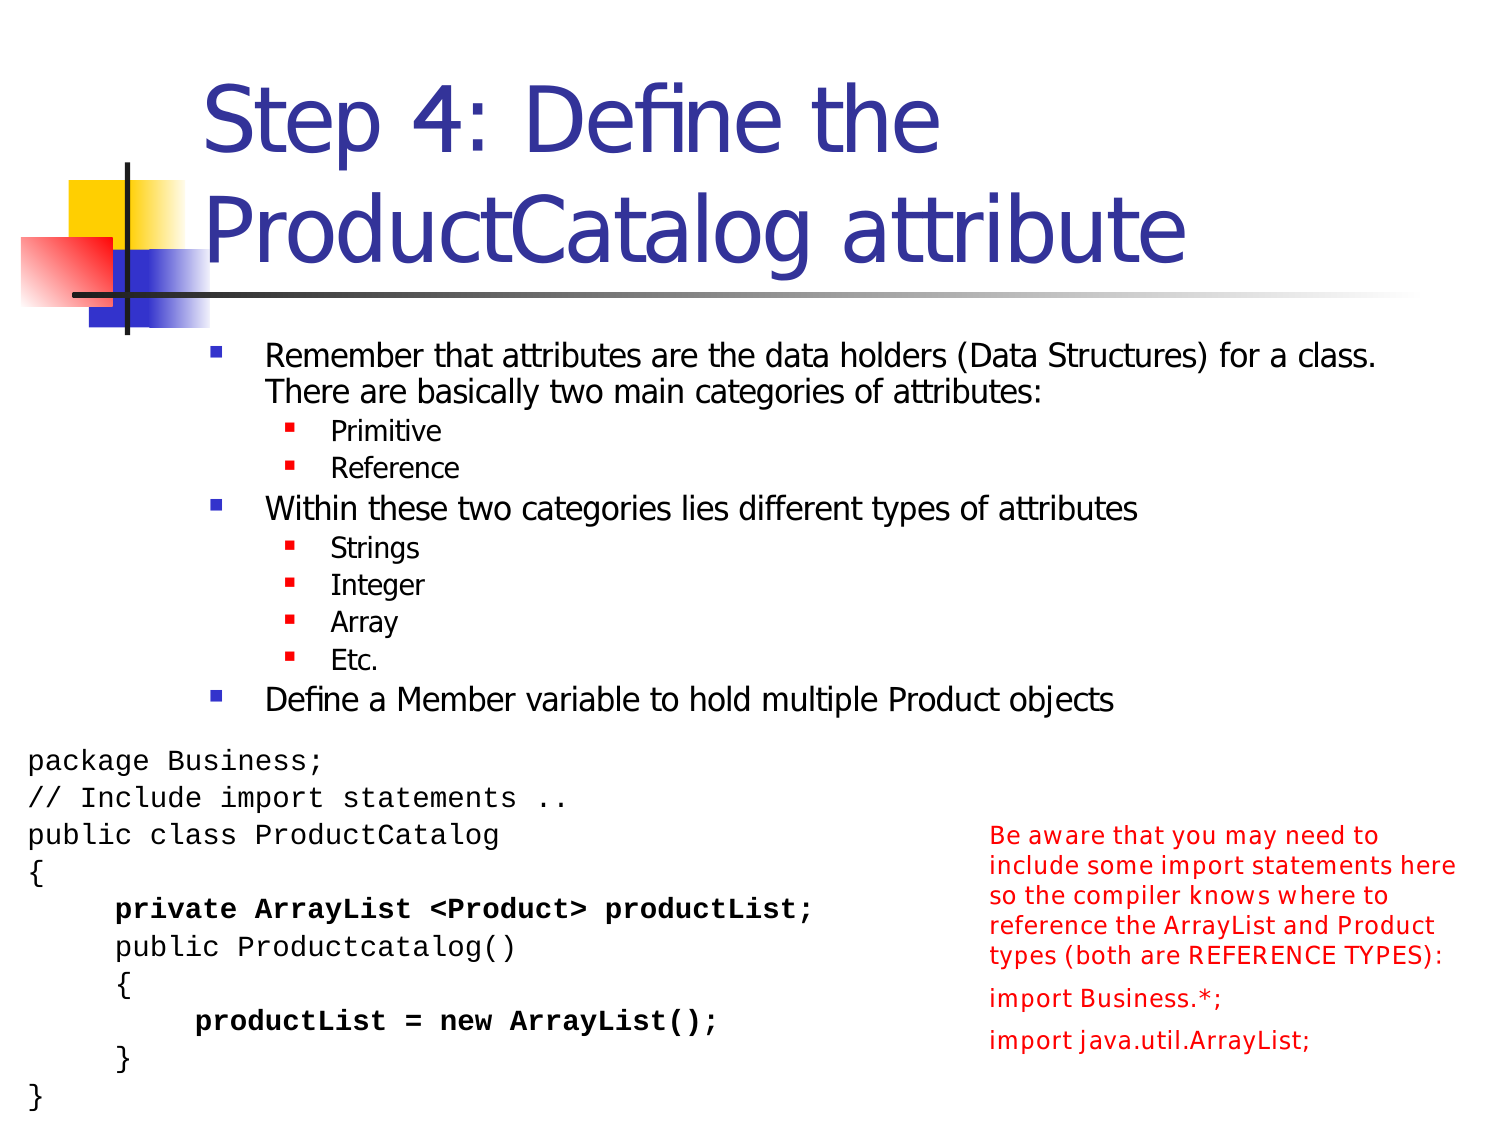

# Step 4: Define the ProductCatalog attribute
Remember that attributes are the data holders (Data Structures) for a class.  There are basically two main categories of attributes:
Primitive
Reference
Within these two categories lies different types of attributes
Strings
Integer
Array
Etc.
Define a Member variable to hold multiple Product objects

package Business;
// Include import statements ..
public class ProductCatalog
{
     private ArrayList <Product> productList;
     public Productcatalog()
     {
	 productList = new ArrayList();
     }
}

Be aware that you may need to include some import statements here so the compiler knows where to reference the ArrayList and Product types (both are REFERENCE TYPES):
import Business.*;
import java.util.ArrayList;